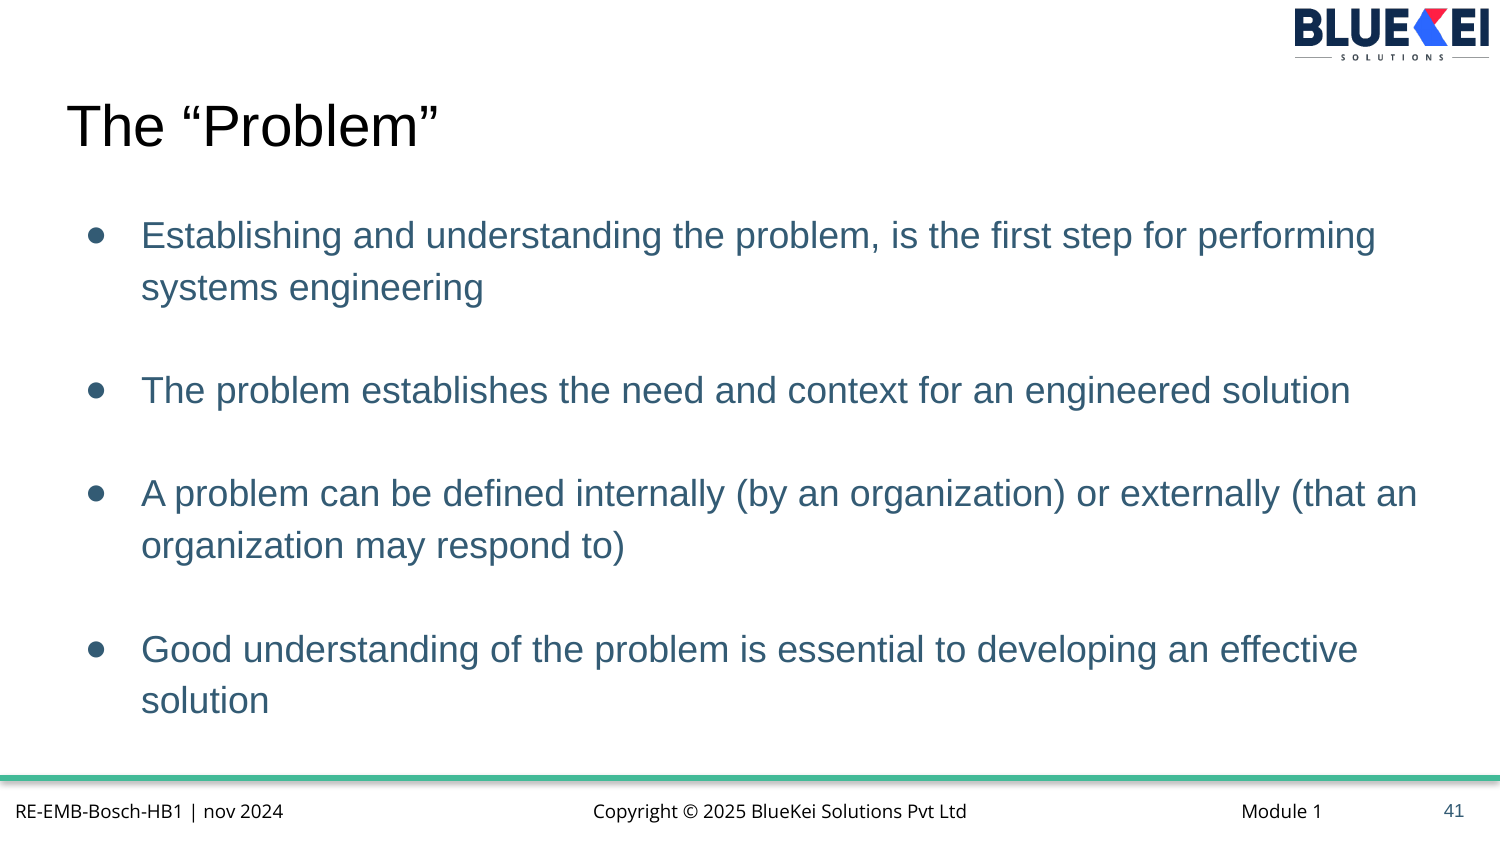

# The “Problem”
Establishing and understanding the problem, is the first step for performing systems engineering

The problem establishes the need and context for an engineered solution
A problem can be defined internally (by an organization) or externally (that an organization may respond to)
Good understanding of the problem is essential to developing an effective solution

41